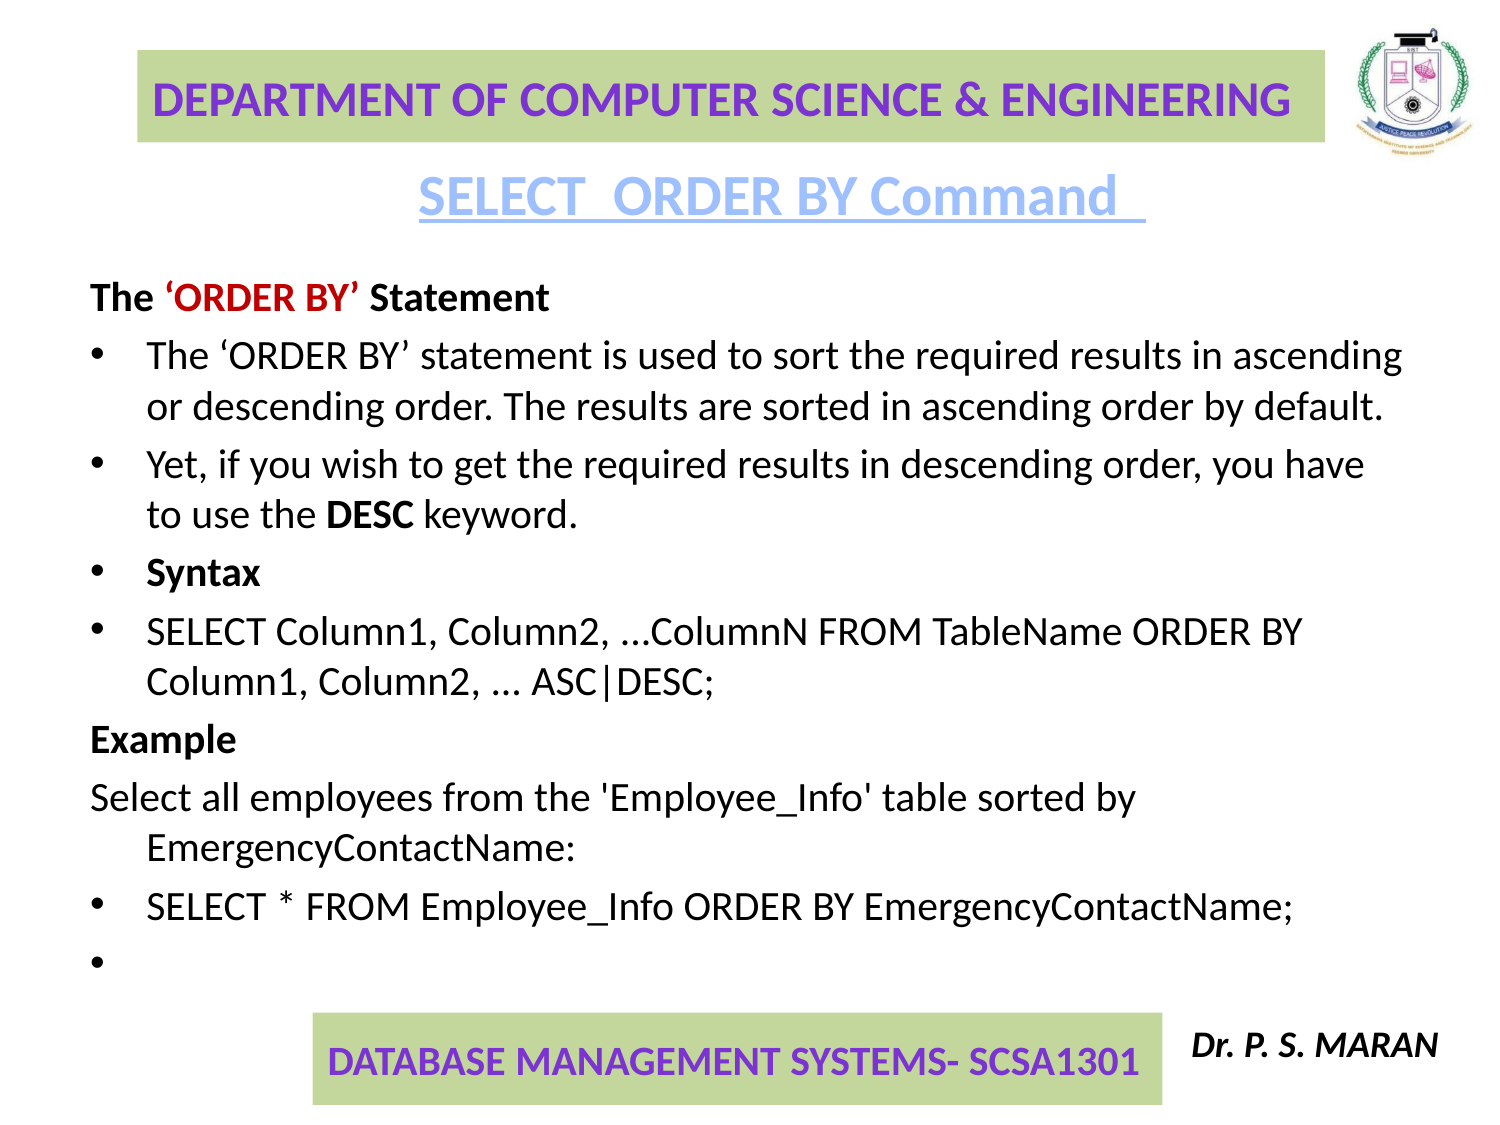

SELECT  ORDER BY Command
The ‘ORDER BY’ Statement
The ‘ORDER BY’ statement is used to sort the required results in ascending or descending order. The results are sorted in ascending order by default.
Yet, if you wish to get the required results in descending order, you have to use the DESC keyword.
Syntax
SELECT Column1, Column2, ...ColumnN FROM TableName ORDER BY Column1, Column2, ... ASC|DESC;
Example
Select all employees from the 'Employee_Info' table sorted by EmergencyContactName:
SELECT * FROM Employee_Info ORDER BY EmergencyContactName;